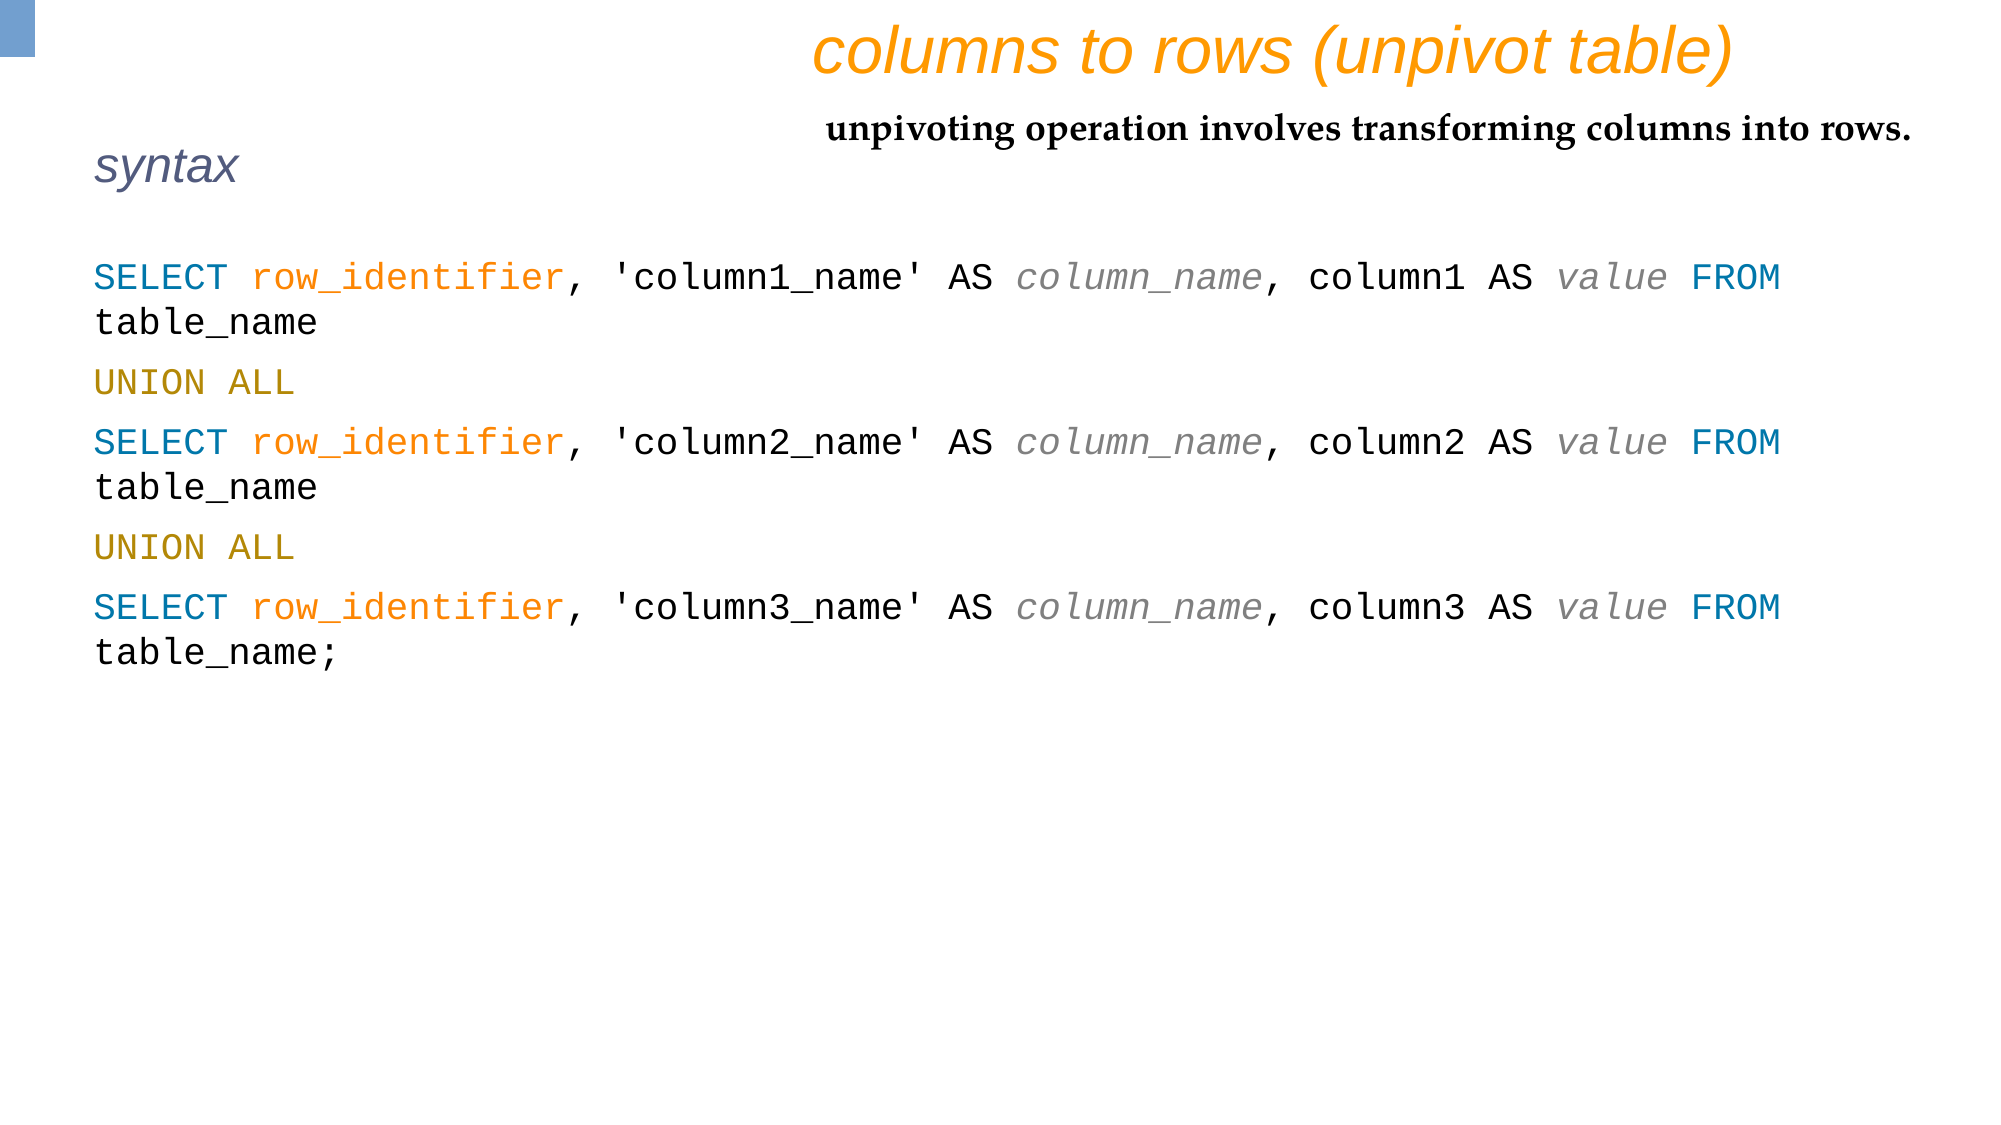

columns to rows (unpivot table)
unpivoting operation involves transforming columns into rows.
syntax
SELECT row_identifier, 'column1_name' AS column_name, column1 AS value FROM table_name

UNION ALL

SELECT row_identifier, 'column2_name' AS column_name, column2 AS value FROM table_name

UNION ALL

SELECT row_identifier, 'column3_name' AS column_name, column3 AS value FROM table_name;